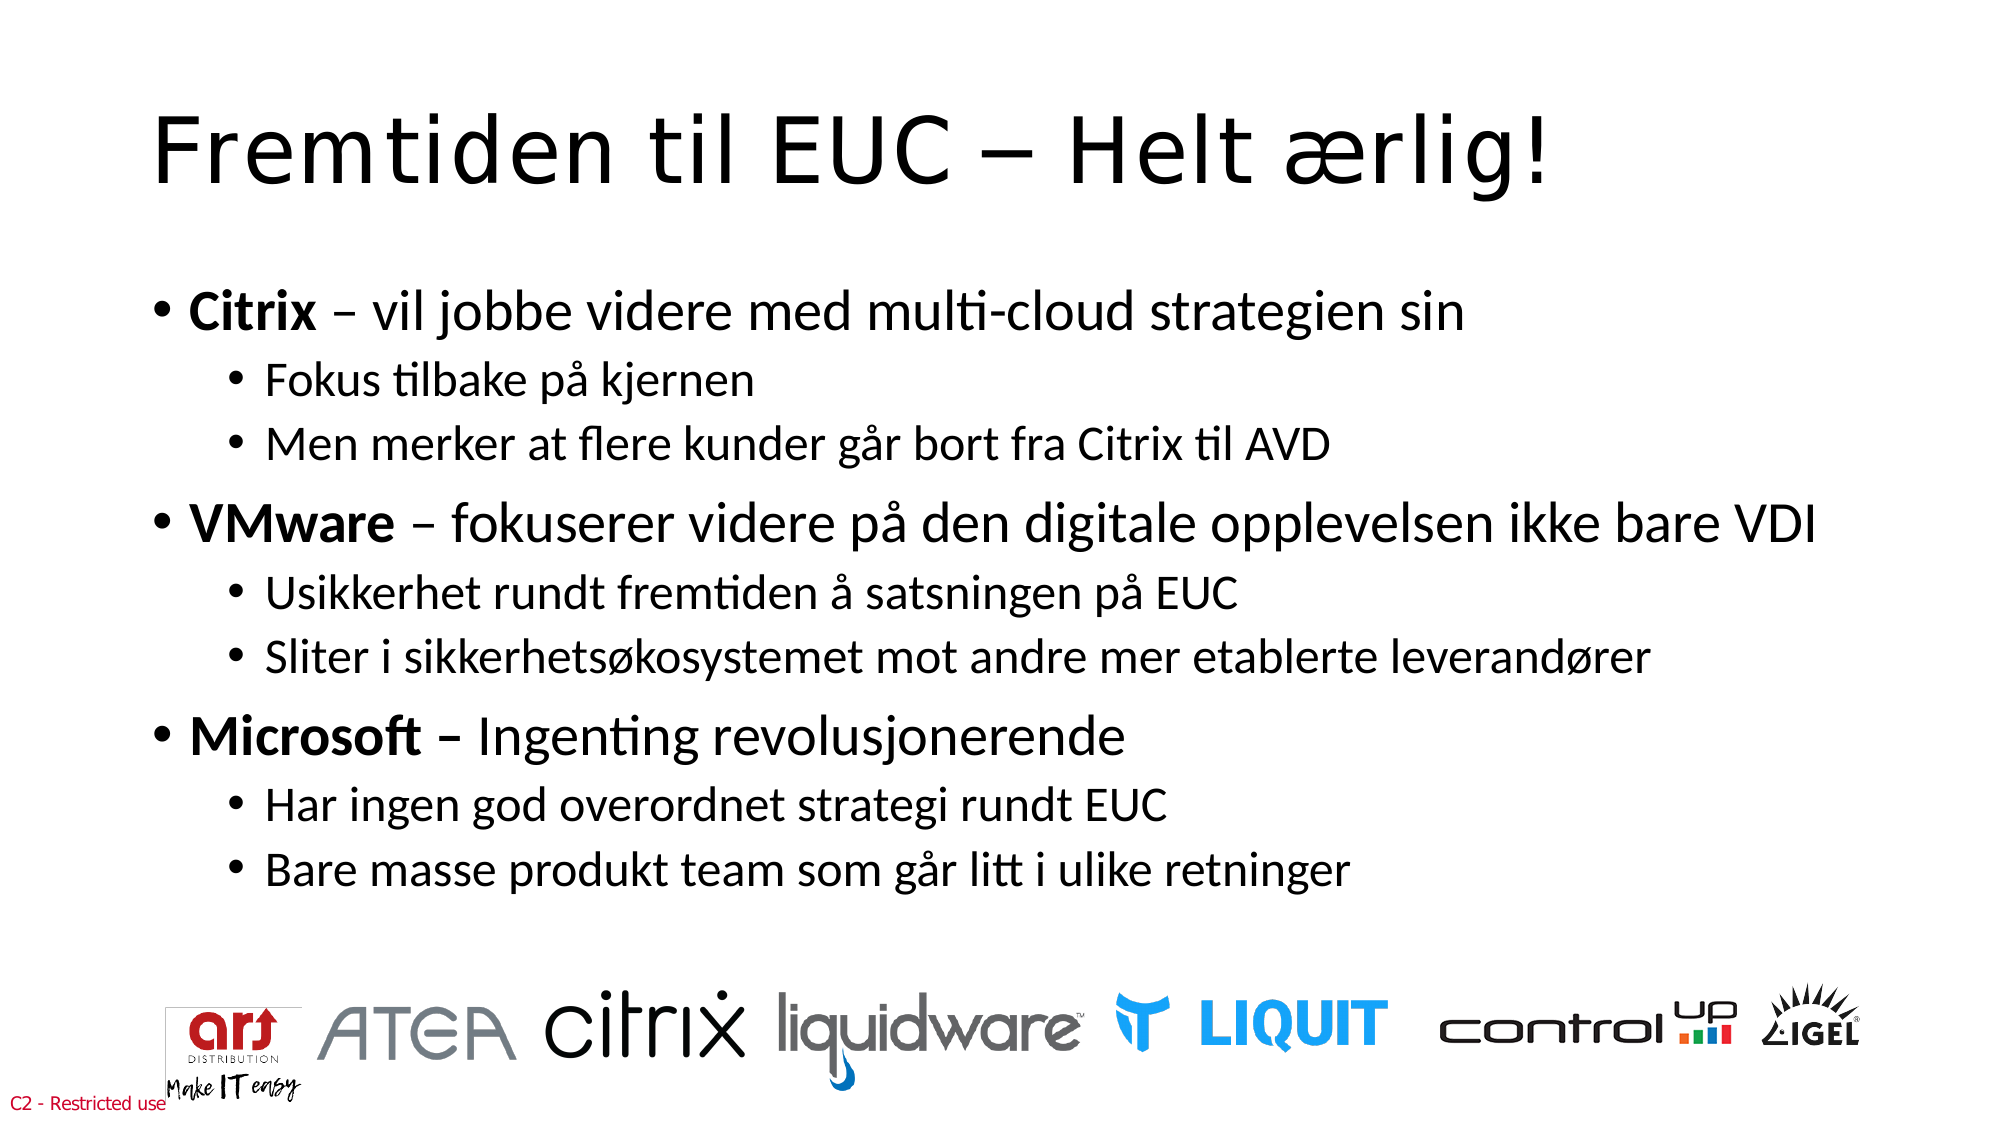

# Fremtiden til EUC – Helt ærlig!
Citrix – vil jobbe videre med multi-cloud strategien sin
Fokus tilbake på kjernen
Men merker at flere kunder går bort fra Citrix til AVD
VMware – fokuserer videre på den digitale opplevelsen ikke bare VDI
Usikkerhet rundt fremtiden å satsningen på EUC
Sliter i sikkerhetsøkosystemet mot andre mer etablerte leverandører
Microsoft – Ingenting revolusjonerende
Har ingen god overordnet strategi rundt EUC
Bare masse produkt team som går litt i ulike retninger